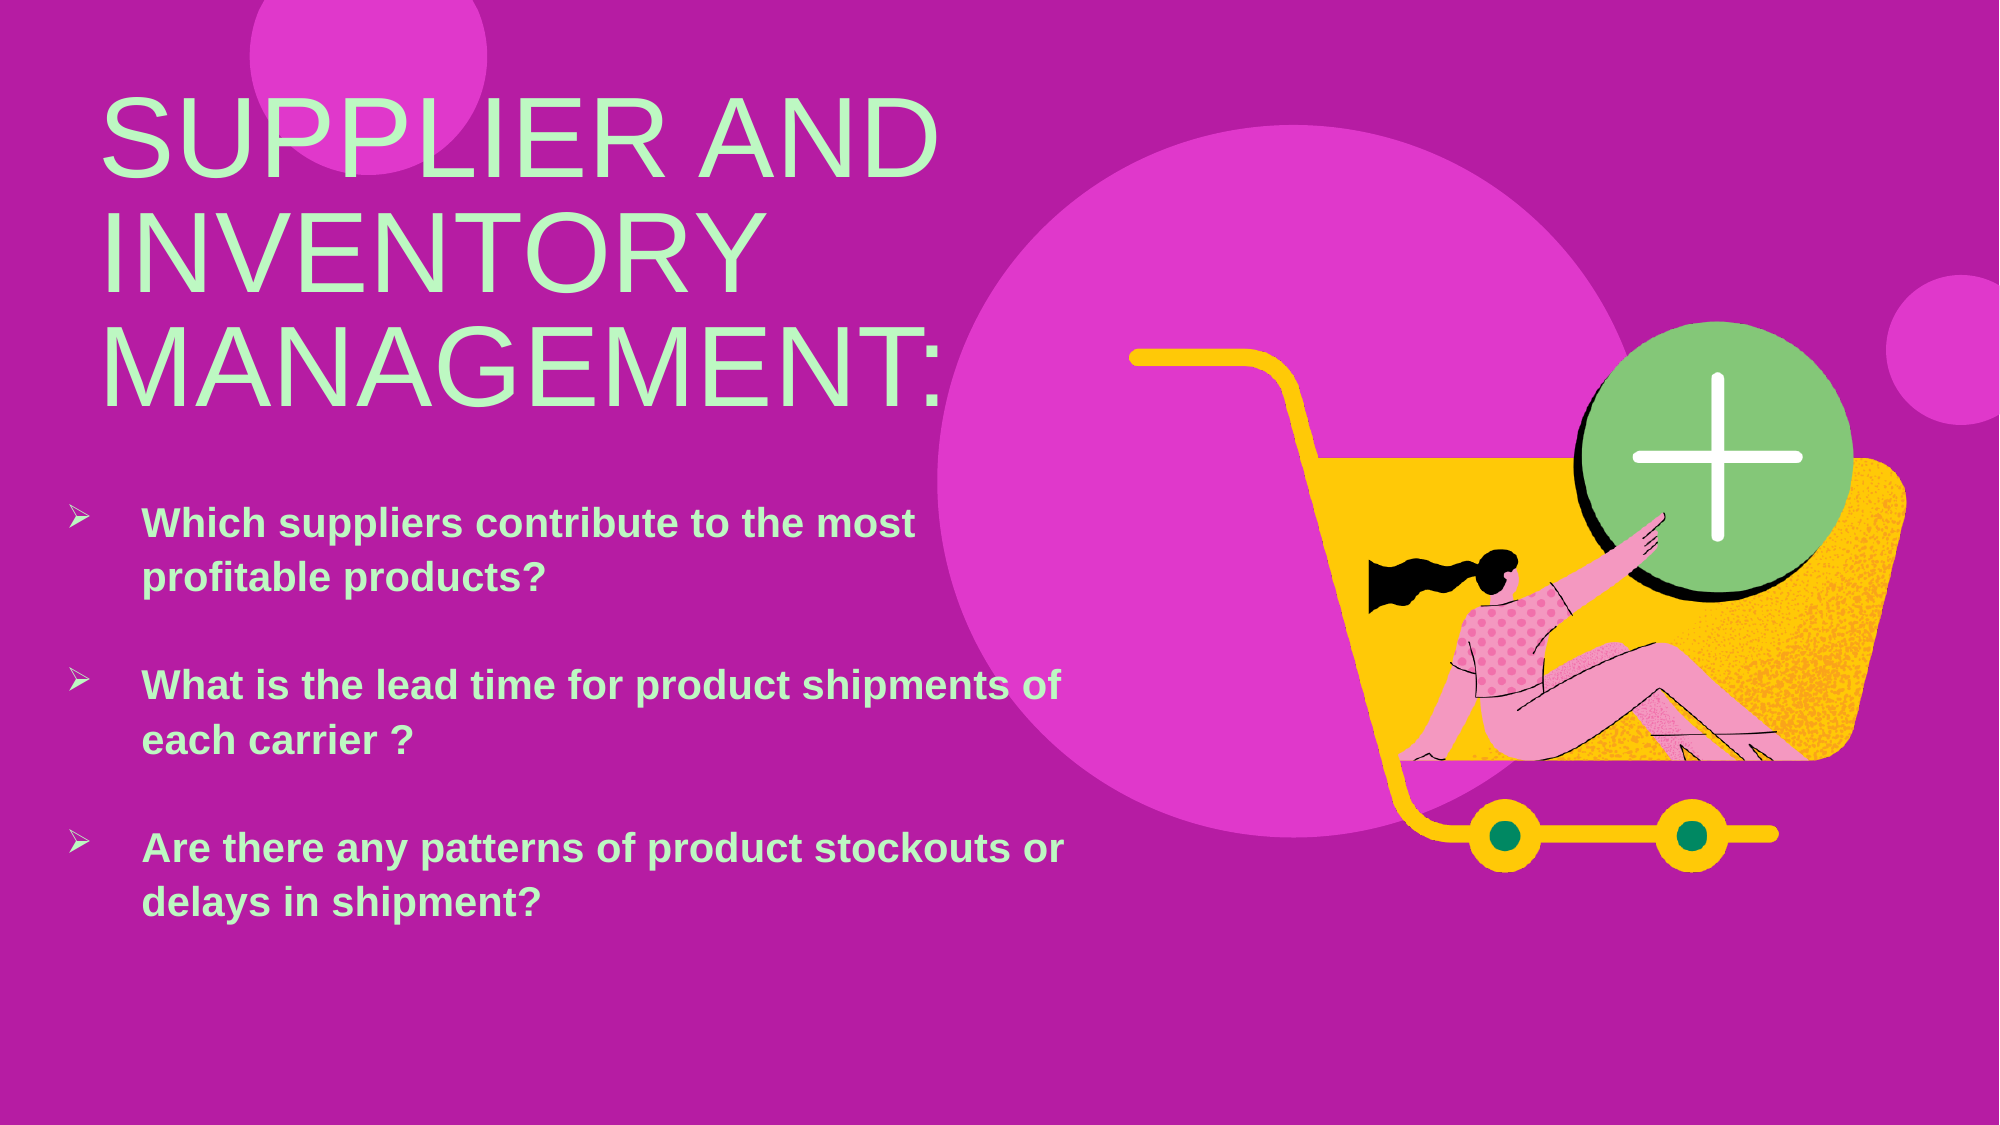

# Supplier and Inventory Management:
Which suppliers contribute to the most profitable products?

What is the lead time for product shipments of each carrier ?

Are there any patterns of product stockouts or delays in shipment?